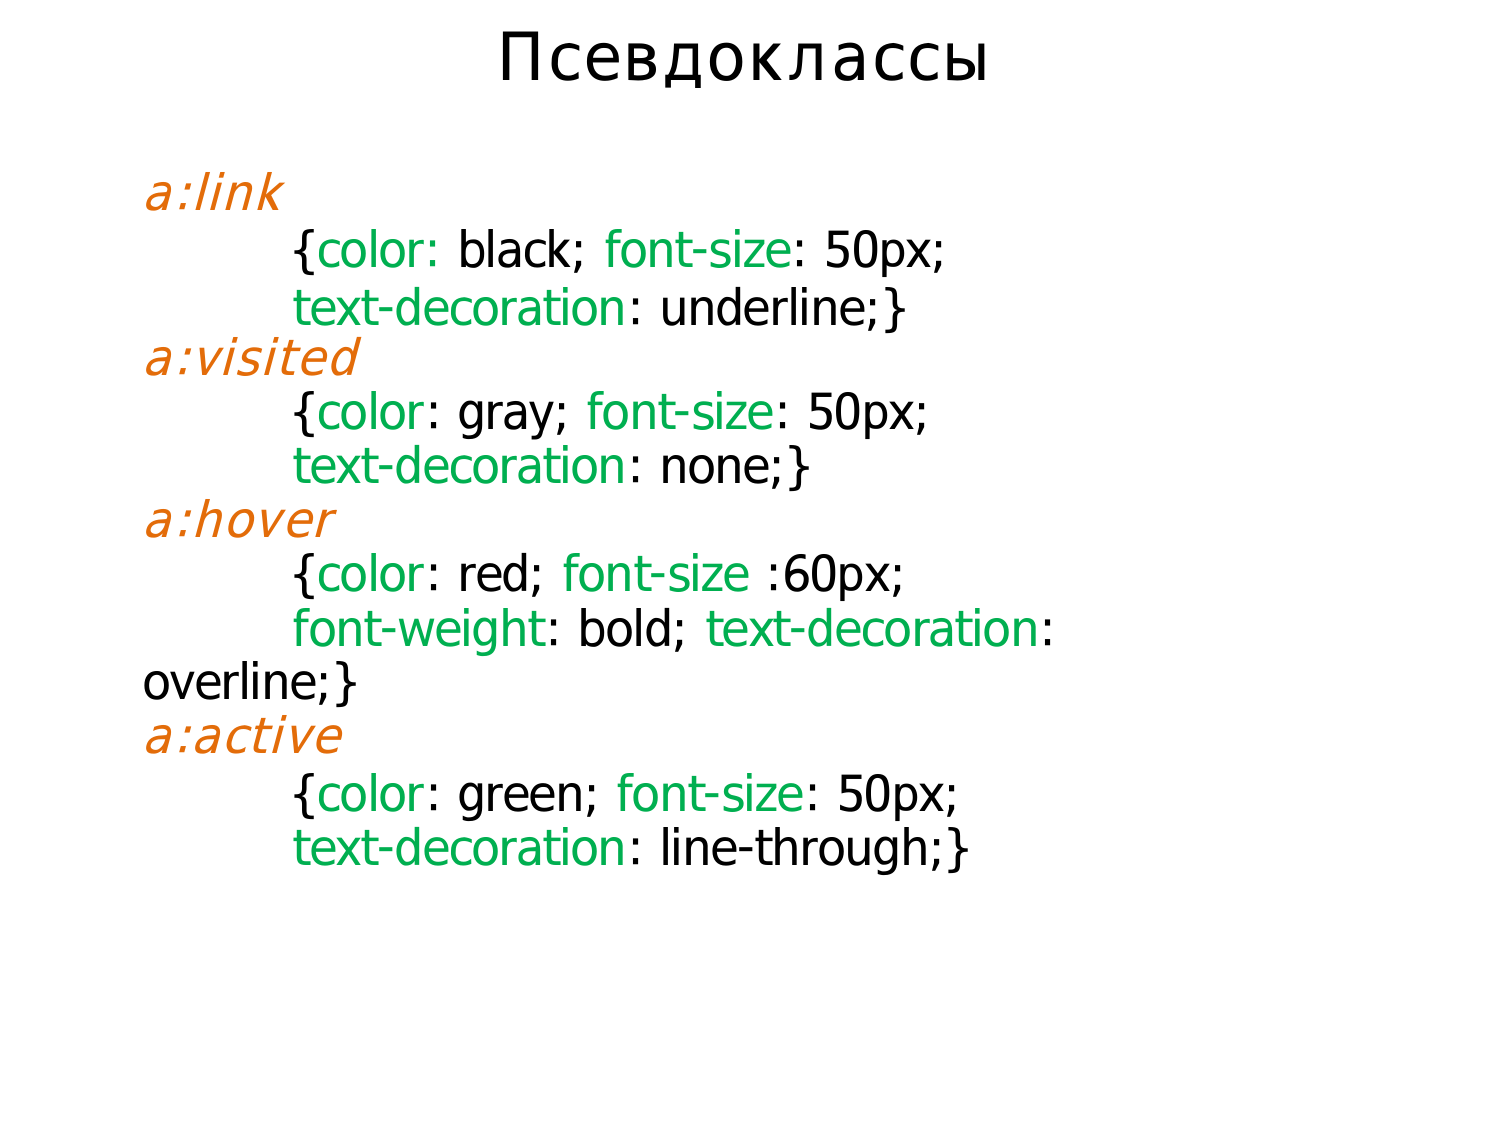

Псевдоклассы
a:link
{color: black; font-size: 50px;
text-decoration: underline;}
a:visited
{color: gray; font-size: 50px;
text-decoration: none;}
a:hover
{color: red; font-size :60px;
	font-weight: bold; text-decoration: overline;}
a:active
{color: green; font-size: 50px;  text-decoration: line-through;}